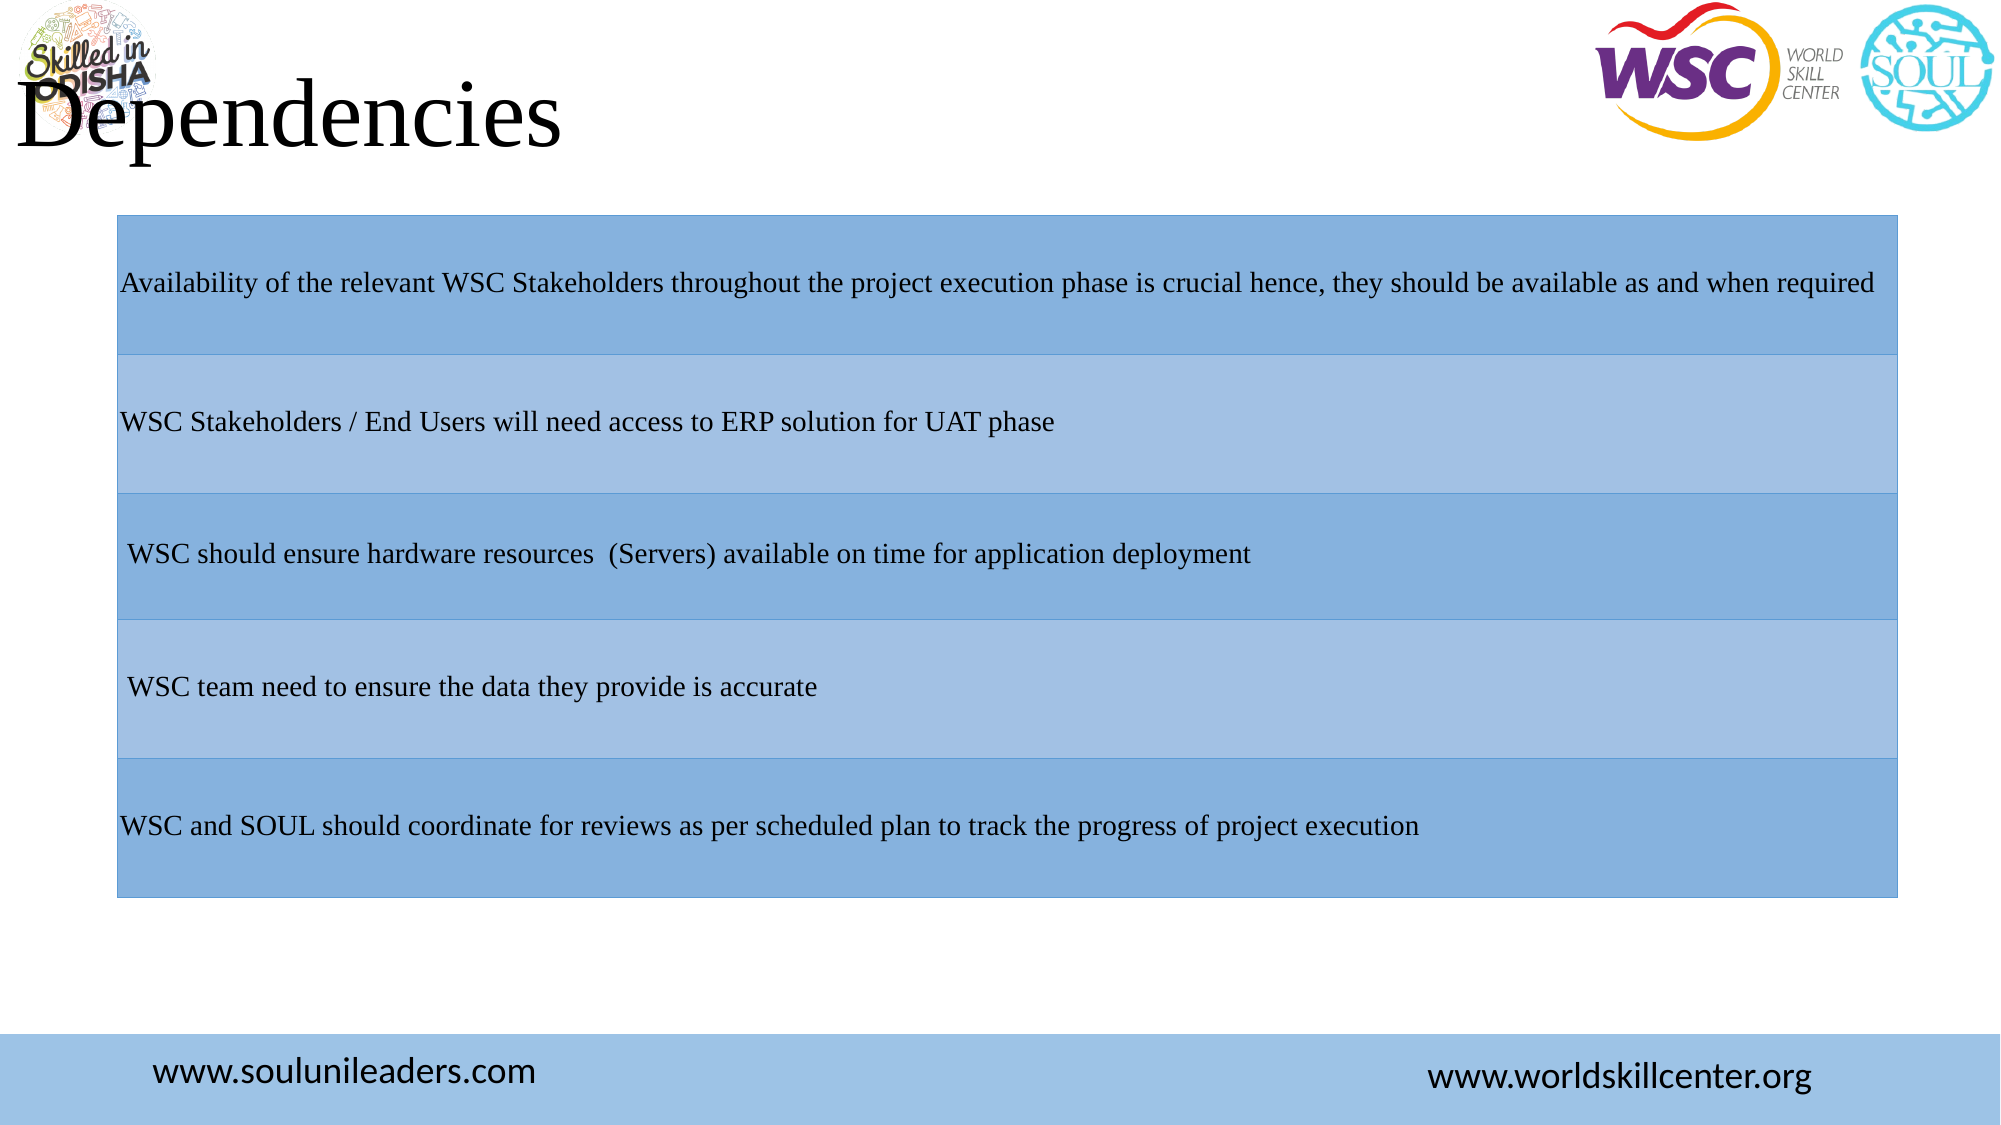

# Dependencies
| Availability of the relevant WSC Stakeholders throughout the project execution phase is crucial hence, they should be available as and when required |
| --- |
| WSC Stakeholders / End Users will need access to ERP solution for UAT phase |
| WSC should ensure hardware resources (Servers) available on time for application deployment |
| WSC team need to ensure the data they provide is accurate |
| WSC and SOUL should coordinate for reviews as per scheduled plan to track the progress of project execution |